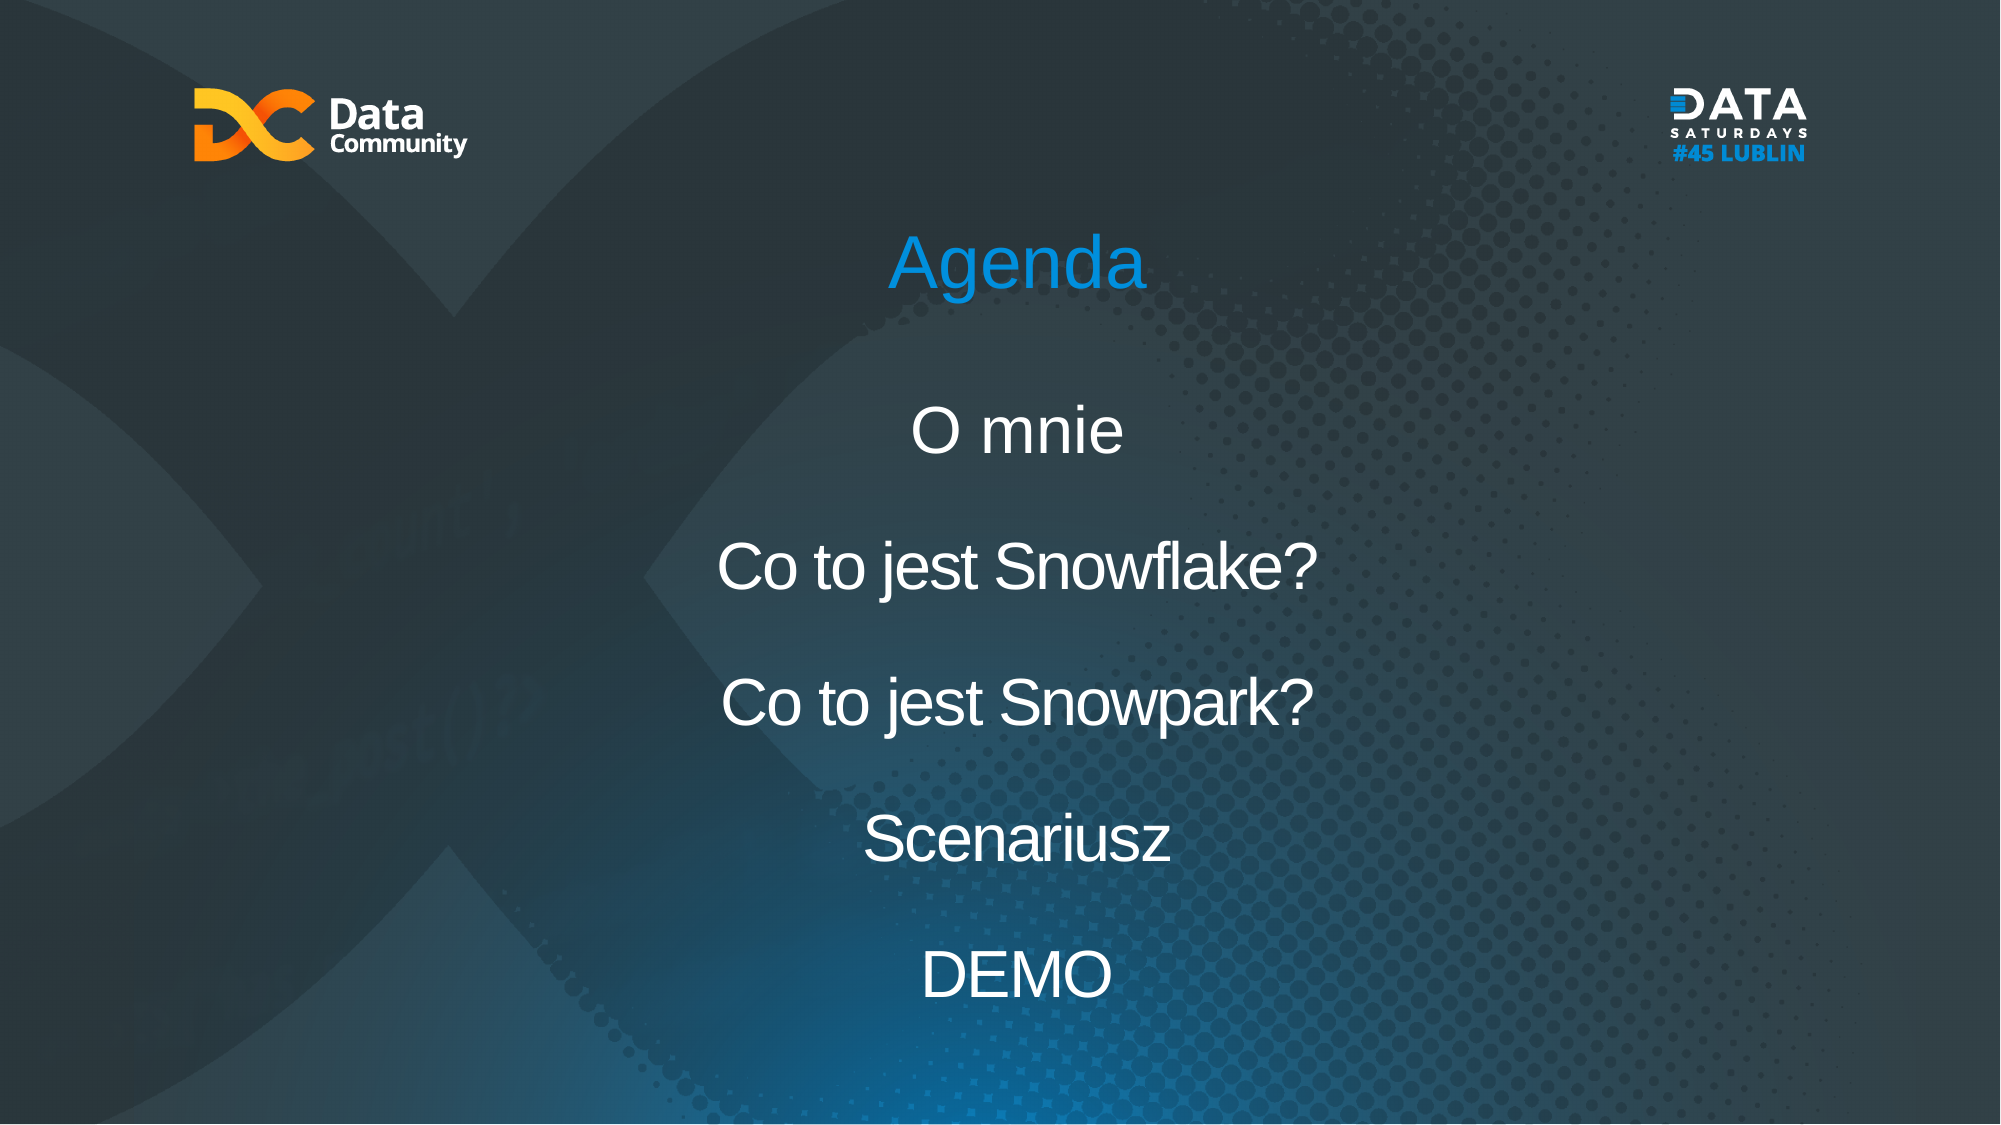

Agenda

O mnie

Co to jest Snowflake?

Co to jest Snowpark?

Scenariusz

DEMO